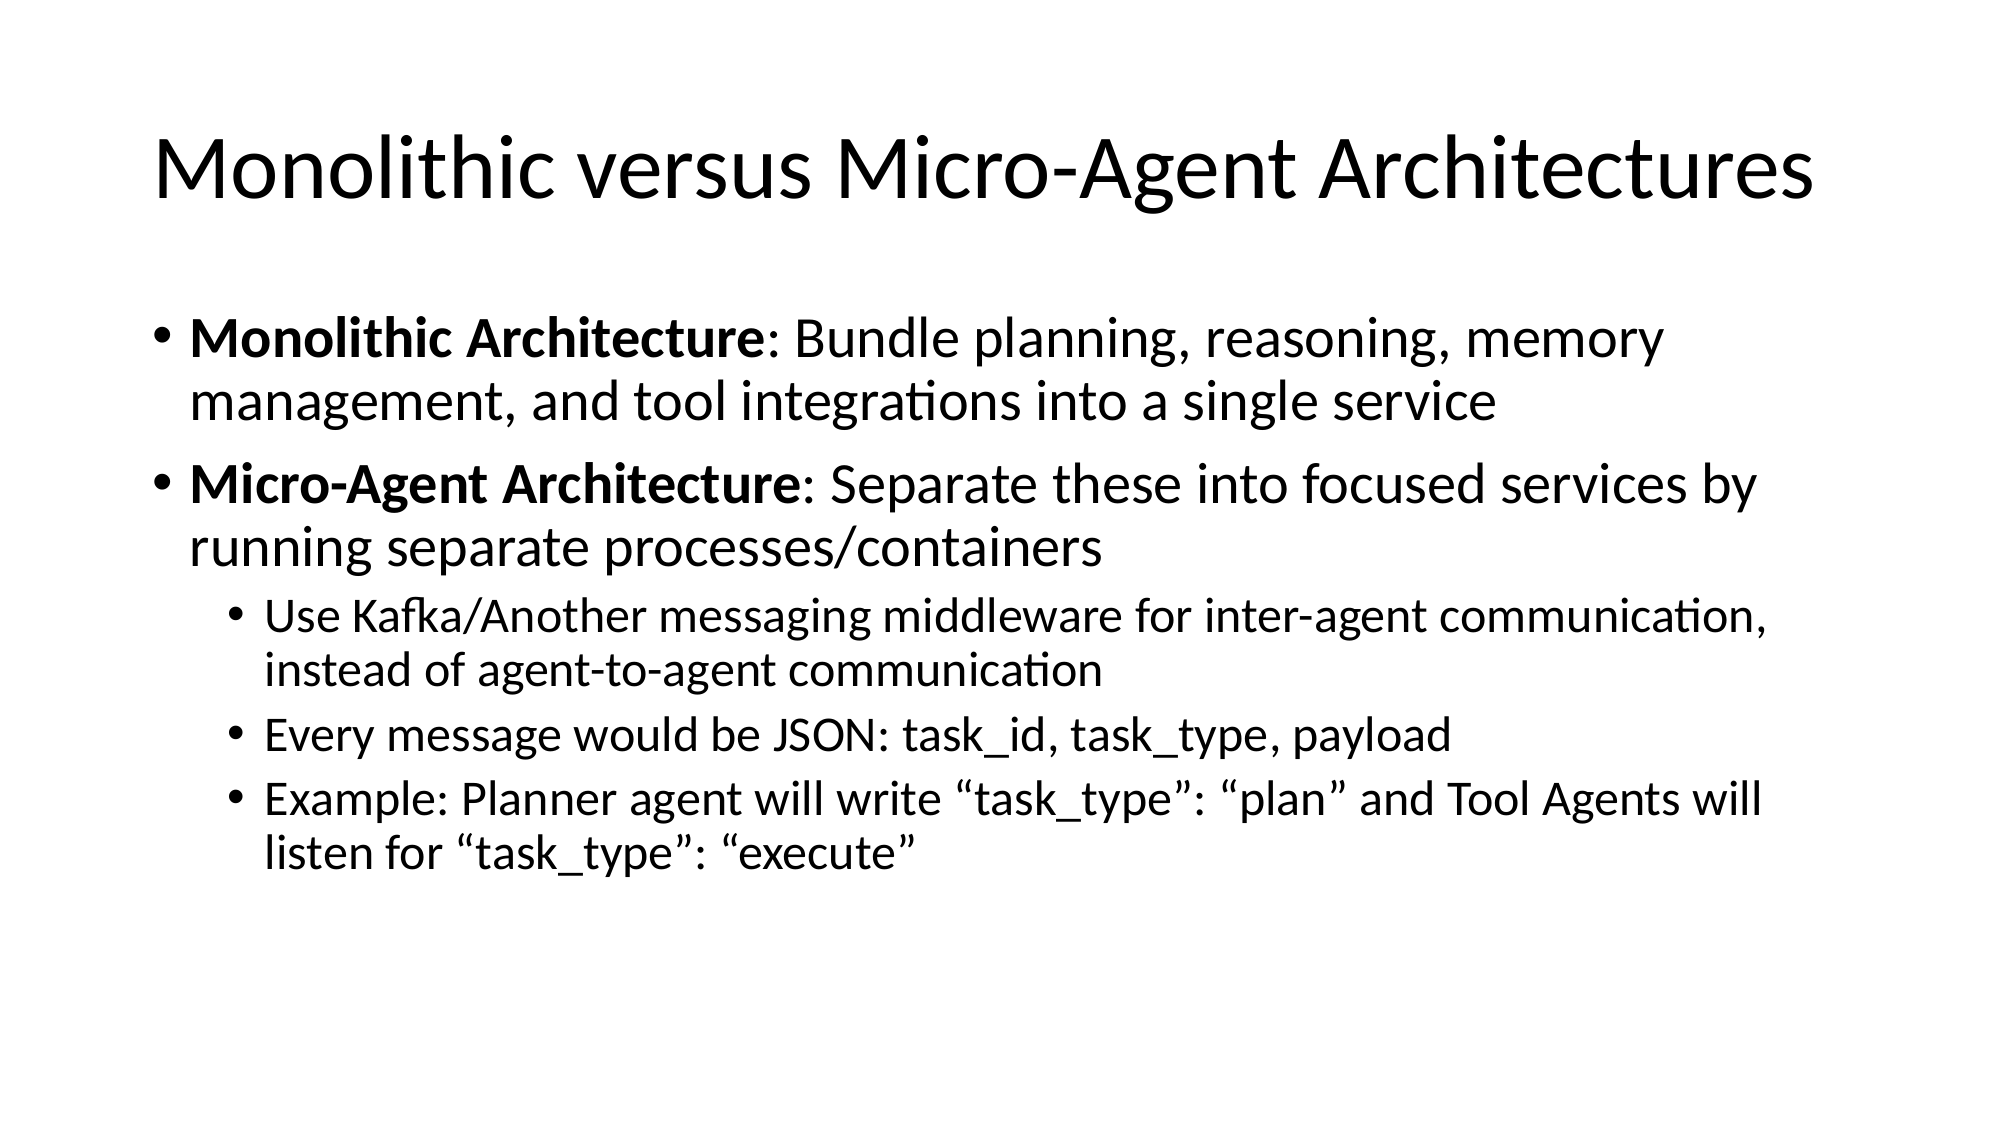

# Monolithic versus Micro-Agent Architectures
Monolithic Architecture: Bundle planning, reasoning, memory management, and tool integrations into a single service
Micro-Agent Architecture: Separate these into focused services by running separate processes/containers
Use Kafka/Another messaging middleware for inter-agent communication, instead of agent-to-agent communication
Every message would be JSON: task_id, task_type, payload
Example: Planner agent will write “task_type”: “plan” and Tool Agents will listen for “task_type”: “execute”